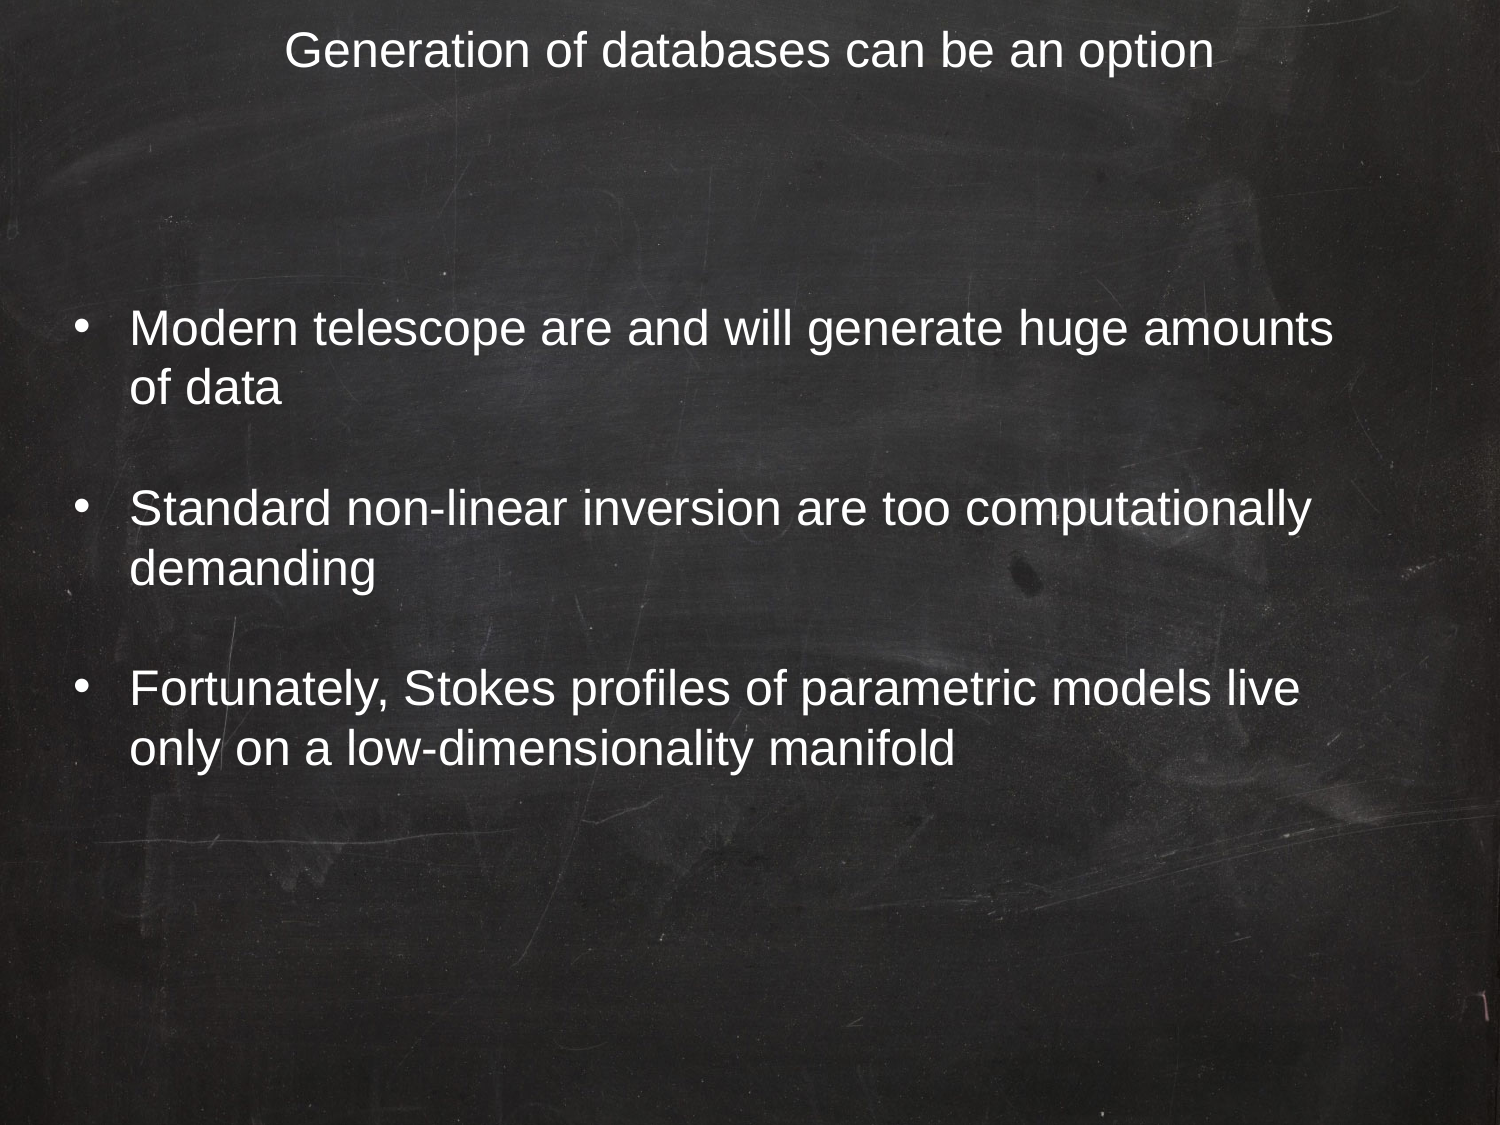

Generation of databases can be an option
Modern telescope are and will generate huge amounts
of data
Standard non-linear inversion are too computationally
demanding

Fortunately, Stokes profiles of parametric models live
only on a low-dimensionality manifold